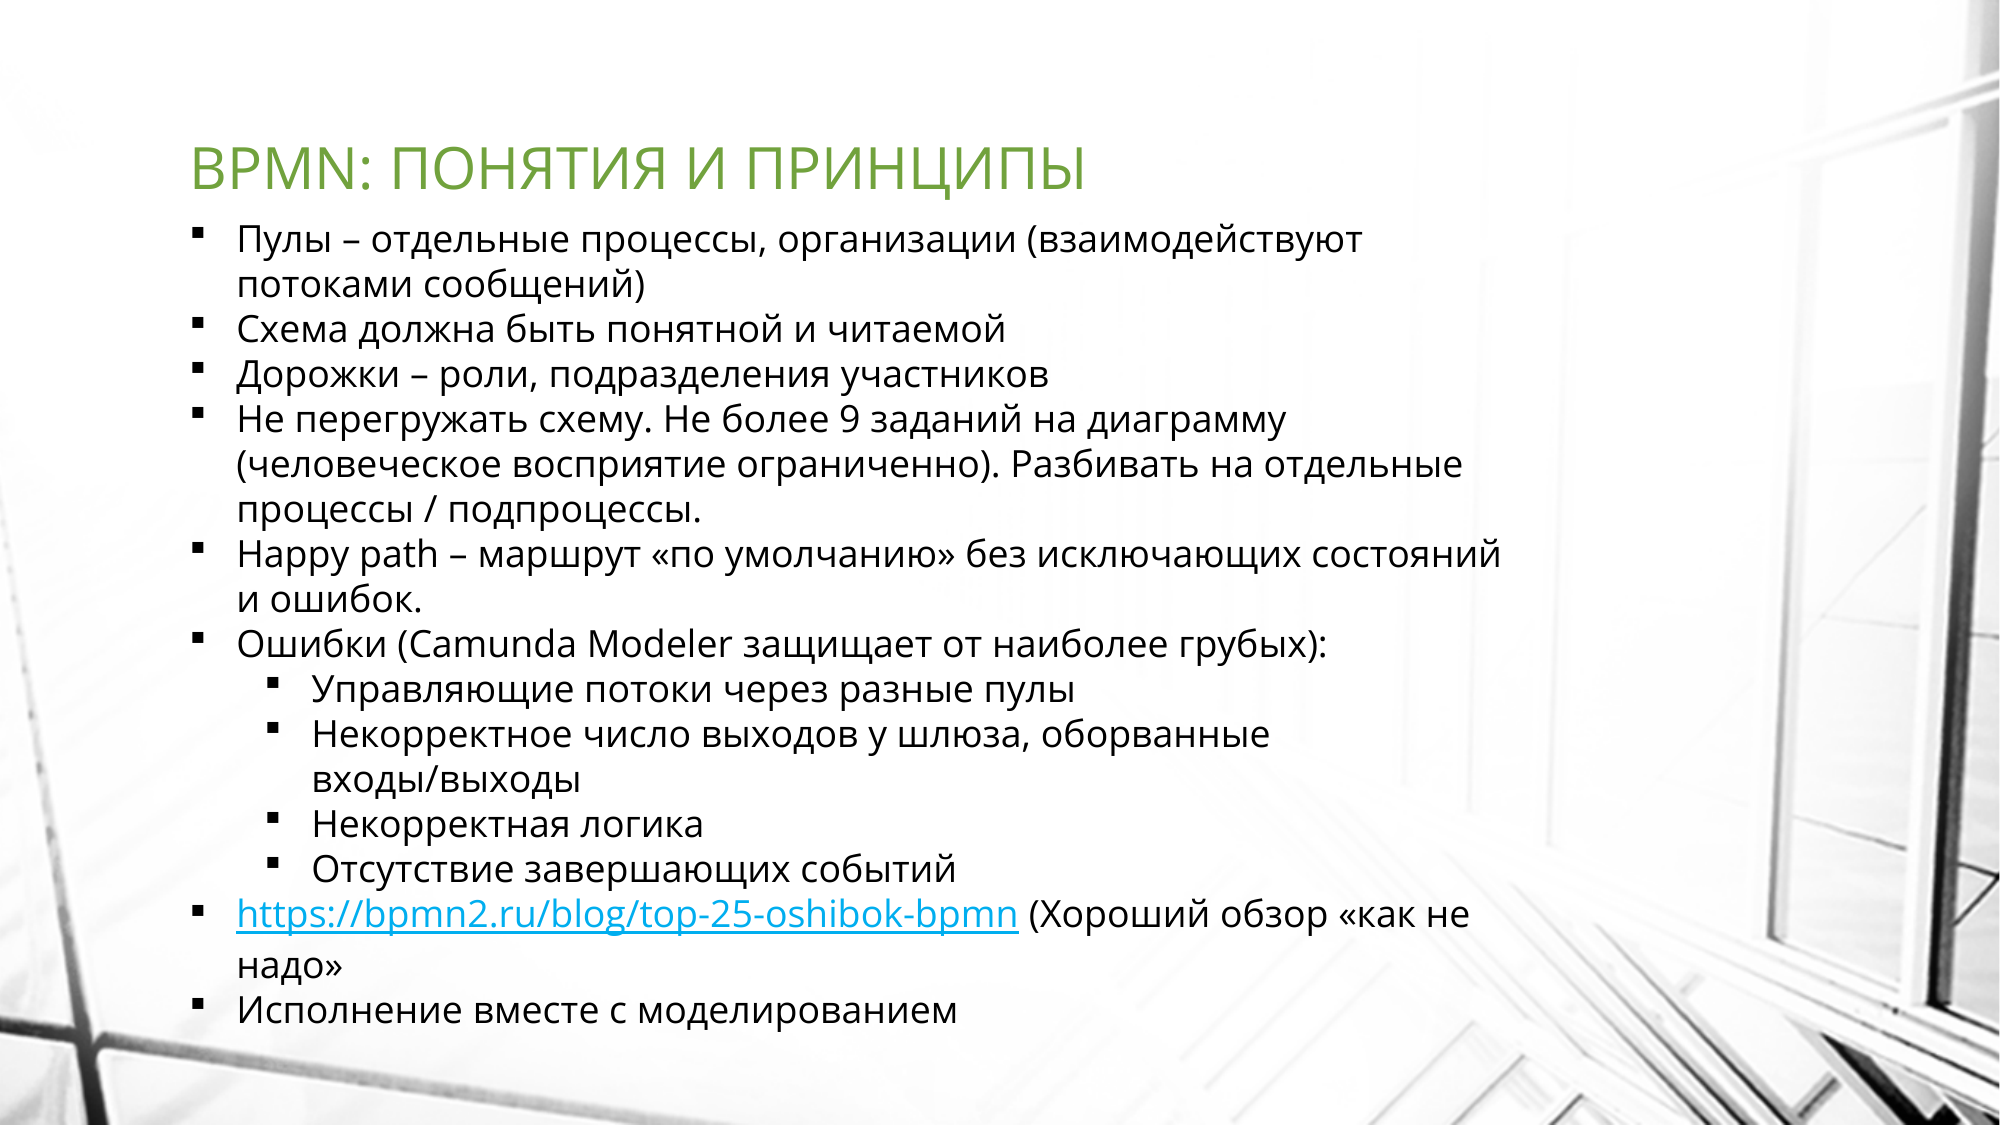

# BPMN: ПОНЯТИЯ И ПРИНЦИПЫ
Пулы – отдельные процессы, организации (взаимодействуют потоками сообщений)
Схема должна быть понятной и читаемой
Дорожки – роли, подразделения участников
Не перегружать схему. Не более 9 заданий на диаграмму (человеческое восприятие ограниченно). Разбивать на отдельные процессы / подпроцессы.
Happy path – маршрут «по умолчанию» без исключающих состояний и ошибок.
Ошибки (Camunda Modeler защищает от наиболее грубых):
Управляющие потоки через разные пулы
Некорректное число выходов у шлюза, оборванные входы/выходы
Некорректная логика
Отсутствие завершающих событий
https://bpmn2.ru/blog/top-25-oshibok-bpmn (Хороший обзор «как не надо»
Исполнение вместе с моделированием